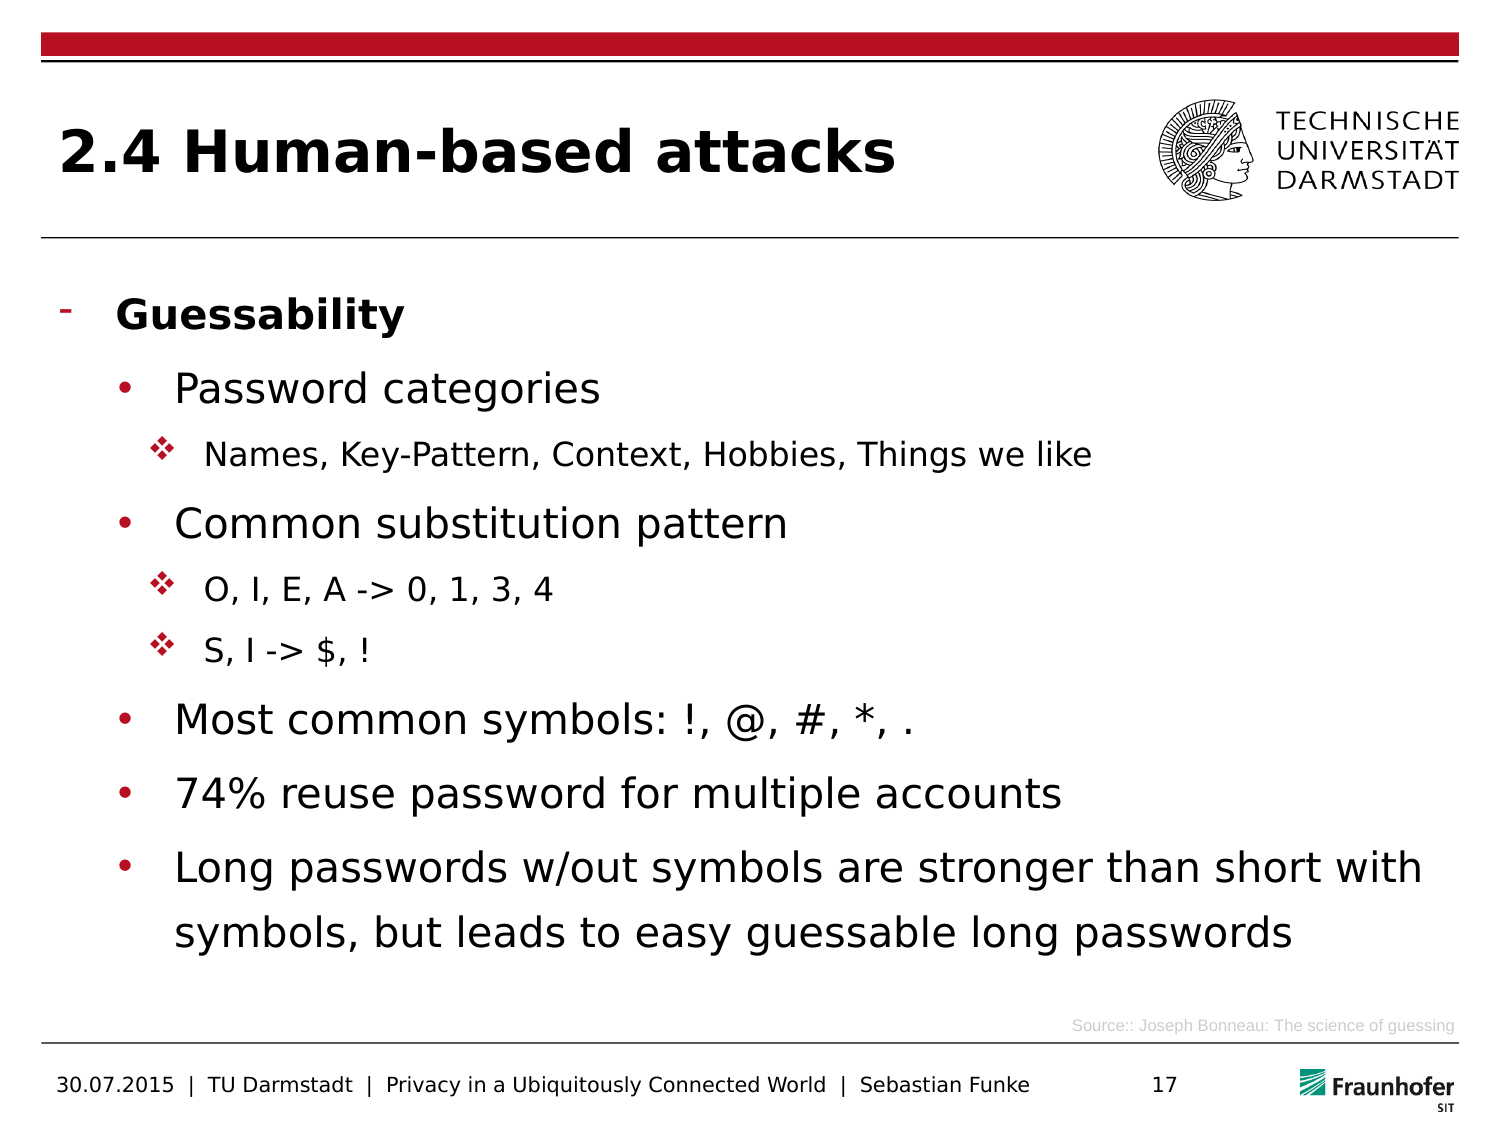

# 2.4 Human-based attacks
Guessability
Password categories
Names, Key-Pattern, Context, Hobbies, Things we like
Common substitution pattern
O, I, E, A -> 0, 1, 3, 4
S, I -> $, !
Most common symbols: !, @, #, *, .
74% reuse password for multiple accounts
Long passwords w/out symbols are stronger than short with symbols, but leads to easy guessable long passwords

Source:: Joseph Bonneau: The science of guessing